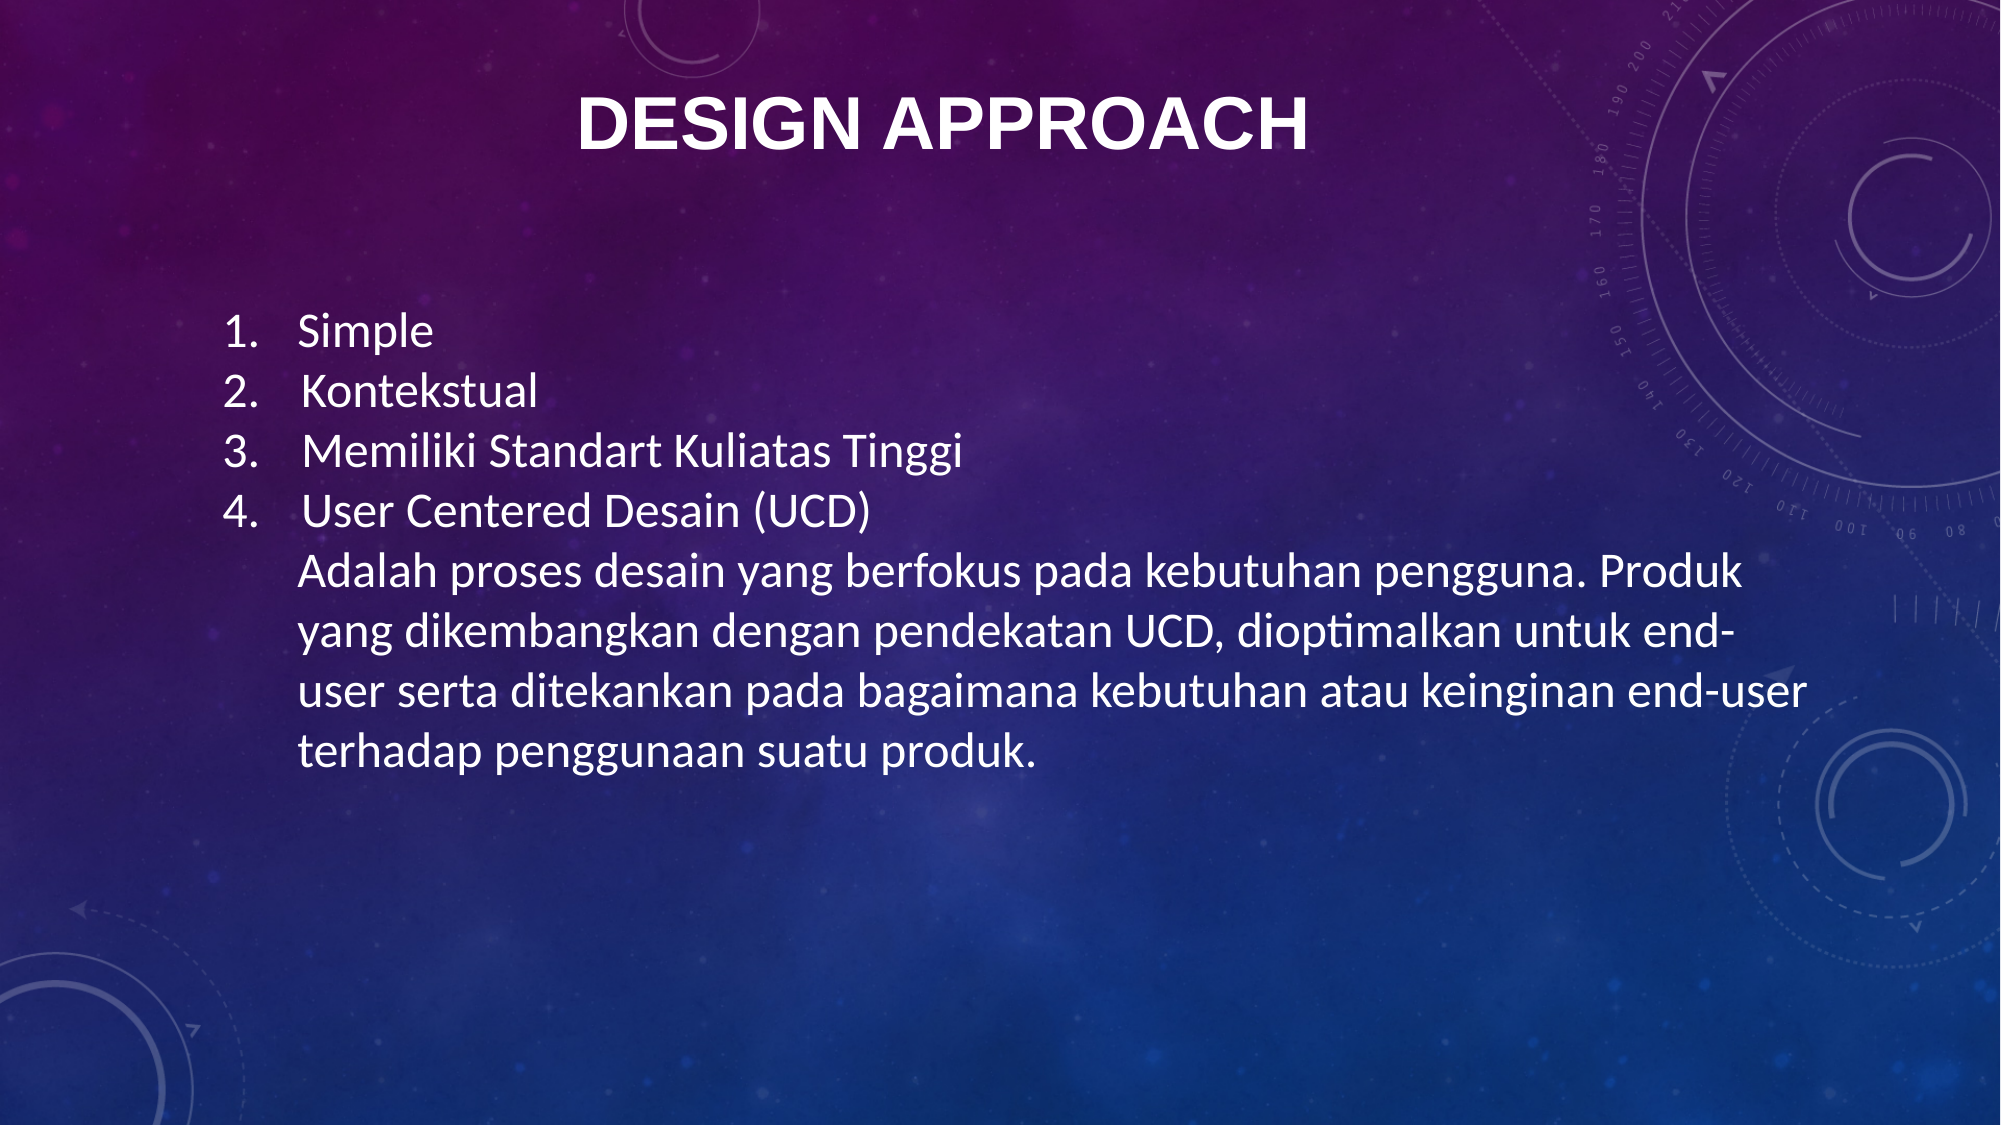

# design approach
Simple
  Kontekstual
  Memiliki Standart Kuliatas Tinggi
  User Centered Desain (UCD)
Adalah proses desain yang berfokus pada kebutuhan pengguna. Produk yang dikembangkan dengan pendekatan UCD, dioptimalkan untuk end-user serta ditekankan pada bagaimana kebutuhan atau keinginan end-user terhadap penggunaan suatu produk.